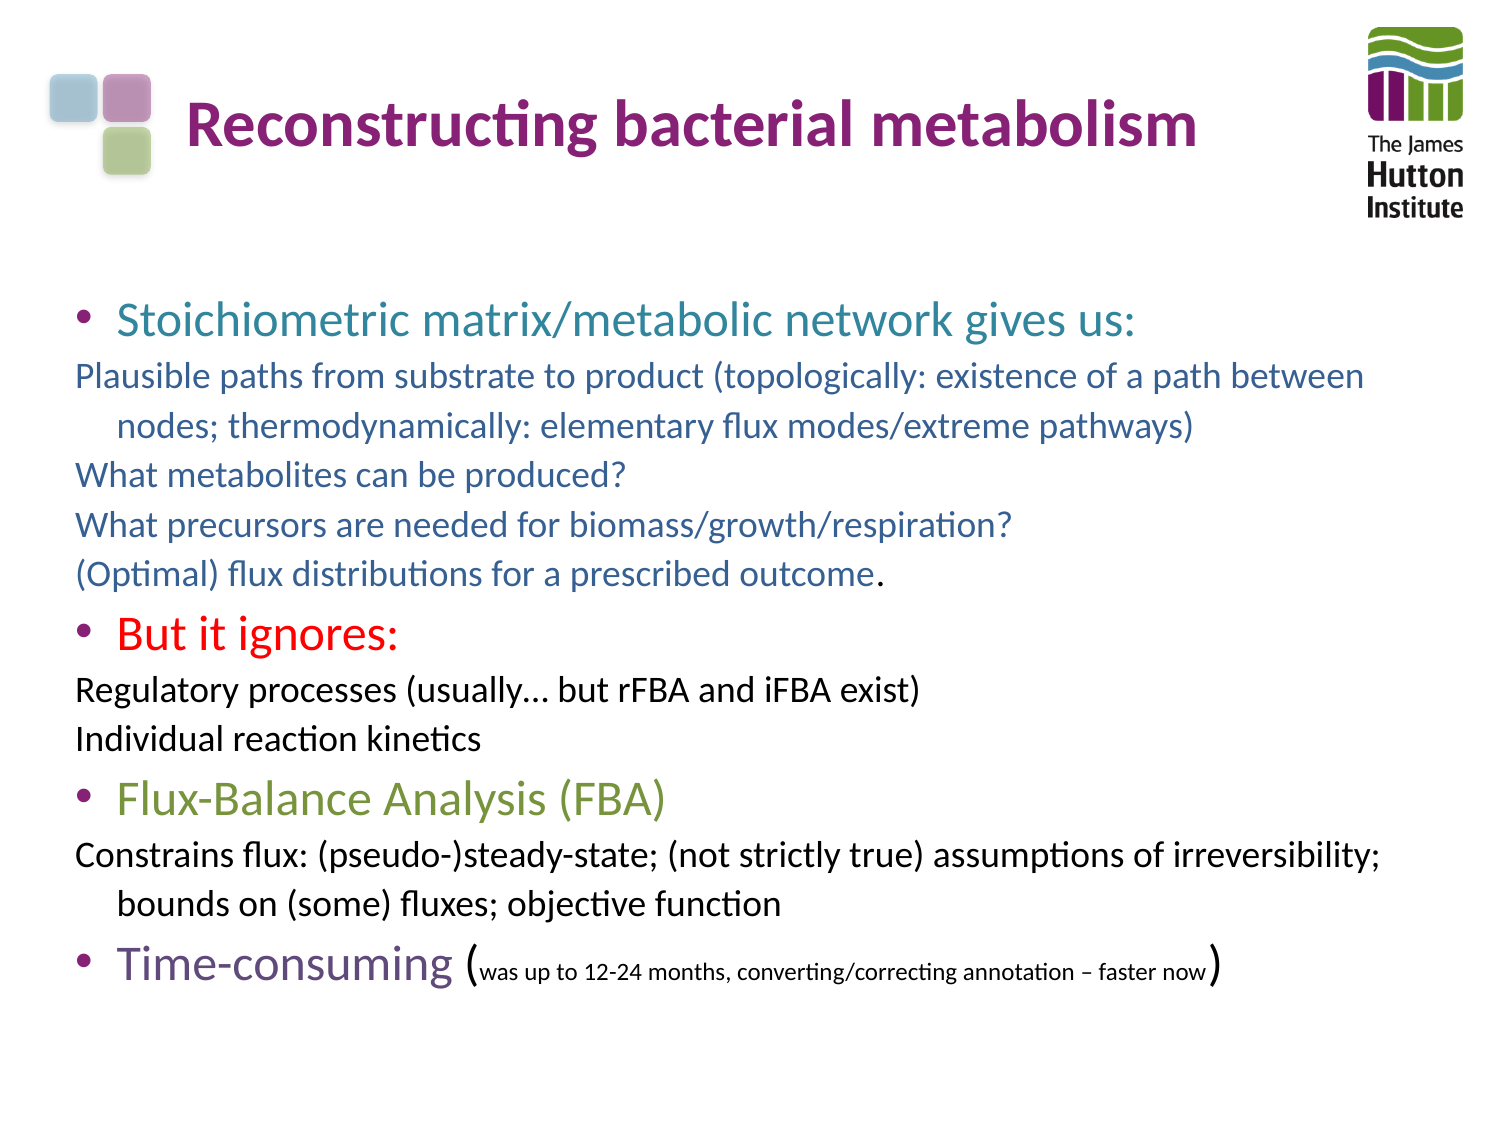

# Reconstructing bacterial metabolism
Stoichiometric matrix/metabolic network gives us:
Plausible paths from substrate to product (topologically: existence of a path between nodes; thermodynamically: elementary flux modes/extreme pathways)
What metabolites can be produced?
What precursors are needed for biomass/growth/respiration?
(Optimal) flux distributions for a prescribed outcome.
But it ignores:
Regulatory processes (usually… but rFBA and iFBA exist)
Individual reaction kinetics
Flux-Balance Analysis (FBA)
Constrains flux: (pseudo-)steady-state; (not strictly true) assumptions of irreversibility; bounds on (some) fluxes; objective function
Time-consuming (was up to 12-24 months, converting/correcting annotation – faster now)